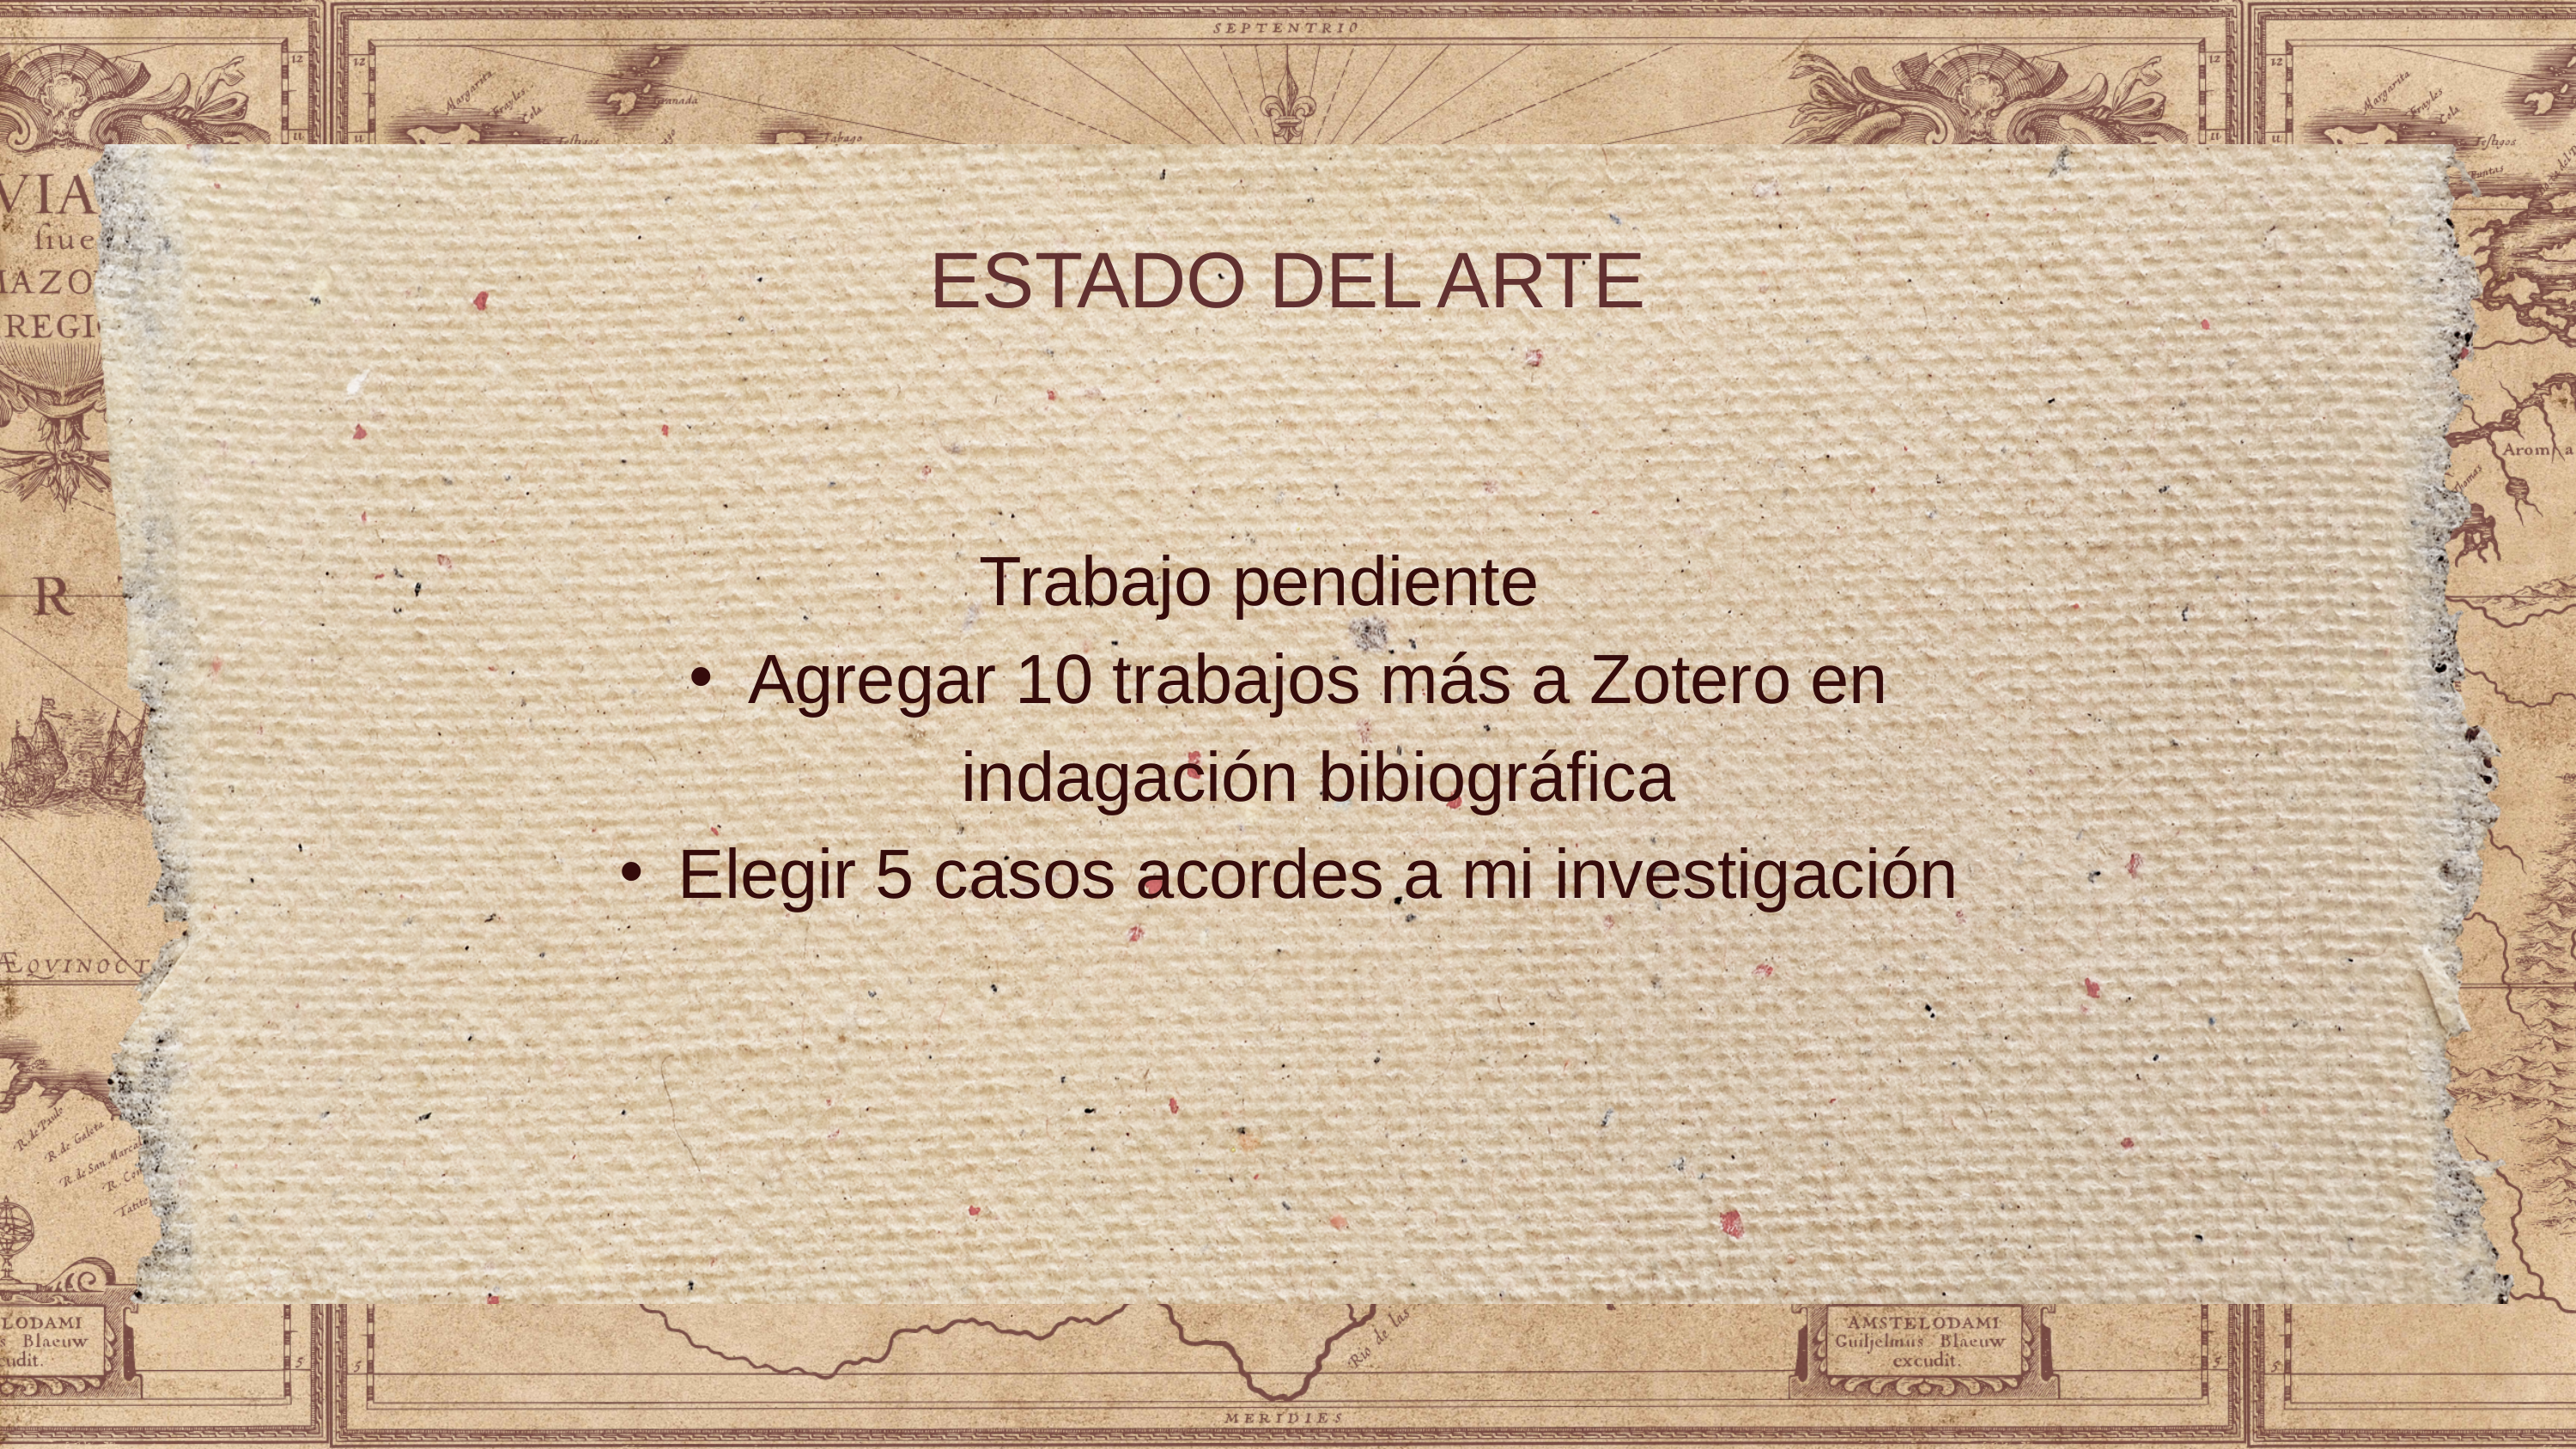

ESTADO DEL ARTE
Trabajo pendiente
Agregar 10 trabajos más a Zotero en indagación bibiográfica
Elegir 5 casos acordes a mi investigación